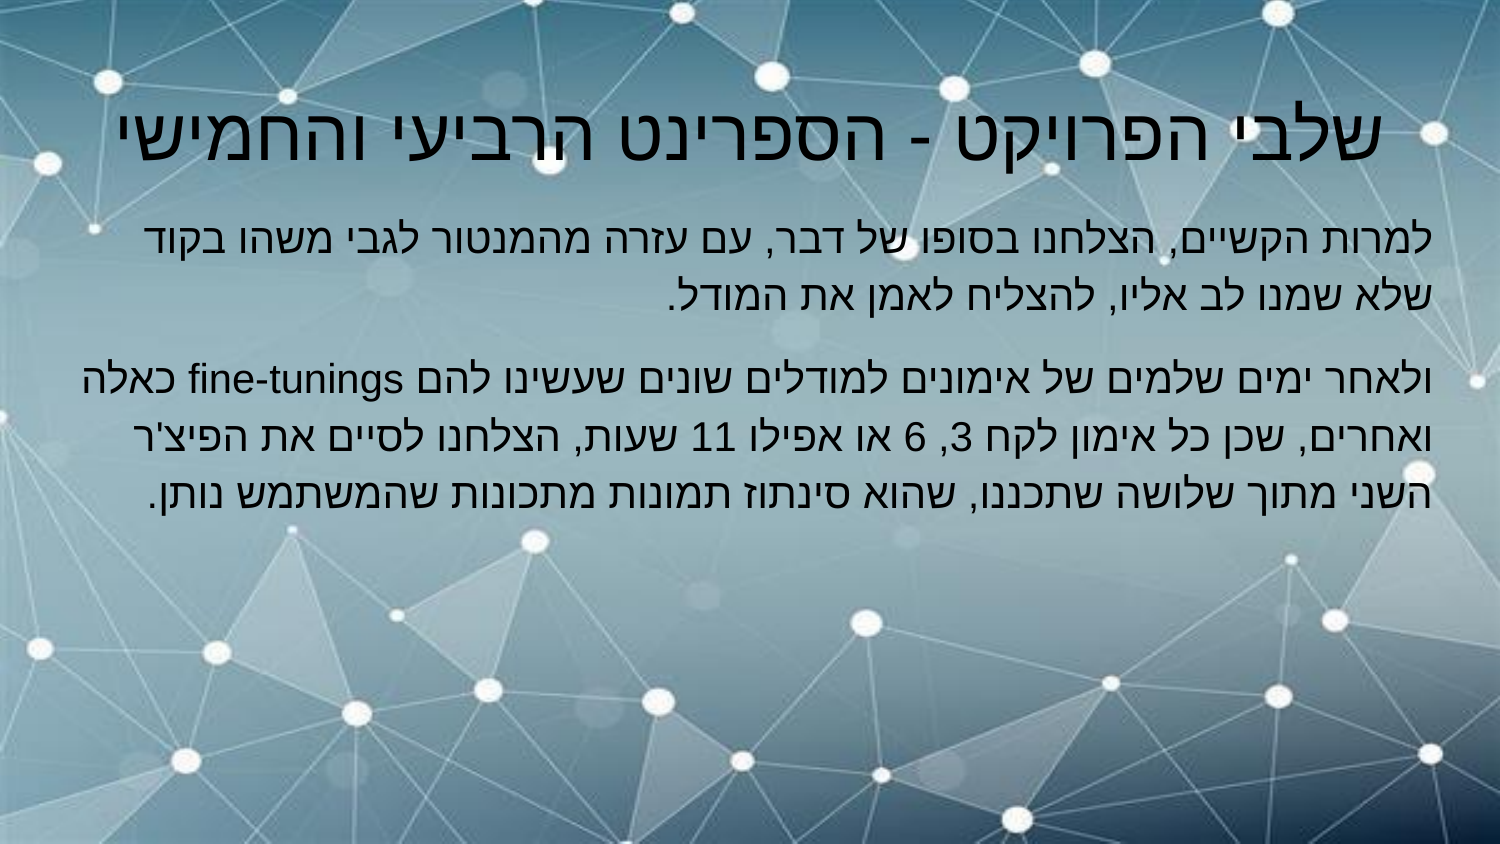

# שלבי הפרויקט - הספרינט הרביעי והחמישי
למרות הקשיים, הצלחנו בסופו של דבר, עם עזרה מהמנטור לגבי משהו בקוד שלא שמנו לב אליו, להצליח לאמן את המודל.
ולאחר ימים שלמים של אימונים למודלים שונים שעשינו להם fine-tunings כאלה ואחרים, שכן כל אימון לקח 3, 6 או אפילו 11 שעות, הצלחנו לסיים את הפיצ'ר השני מתוך שלושה שתכננו, שהוא סינתוז תמונות מתכונות שהמשתמש נותן.